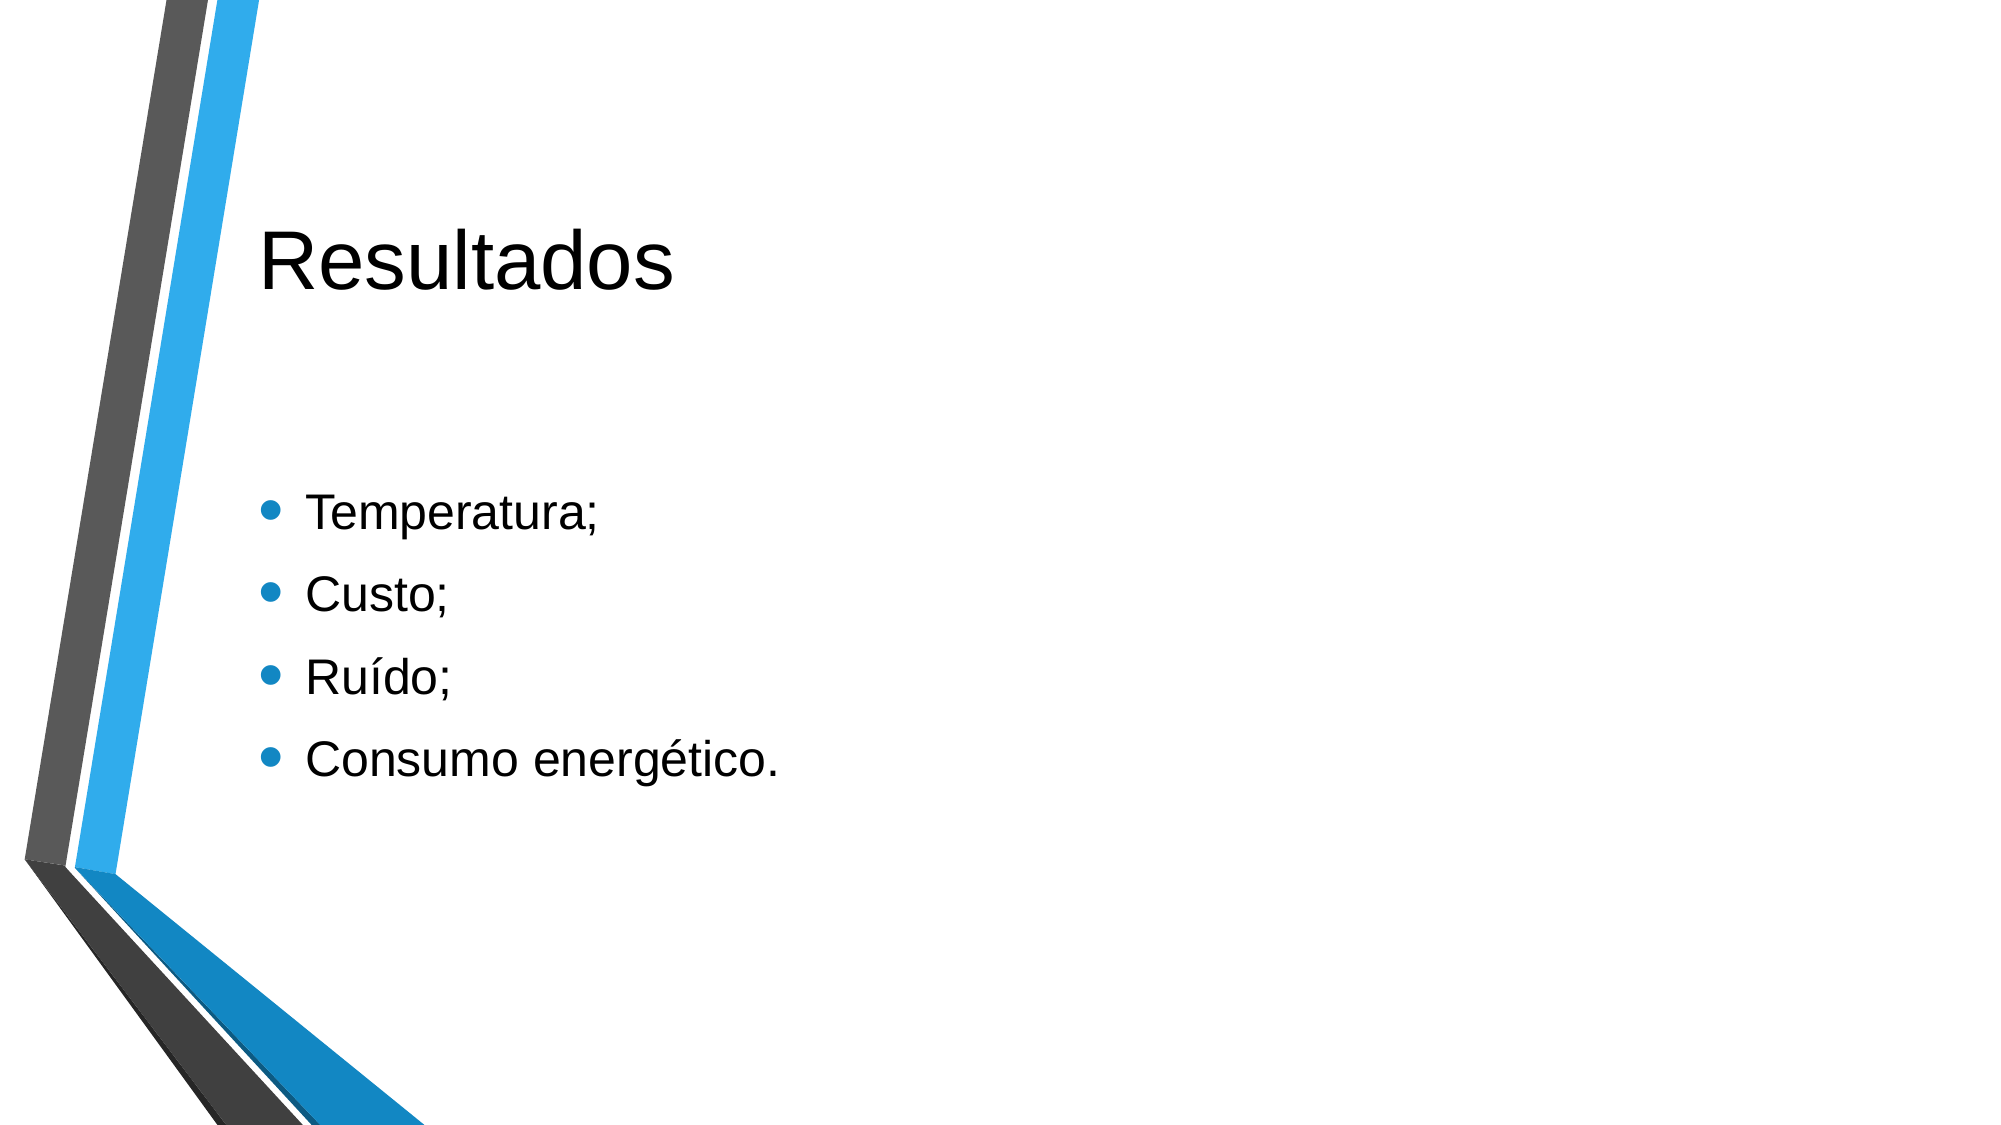

# Resultados
Temperatura;
Custo;
Ruído;
Consumo energético.